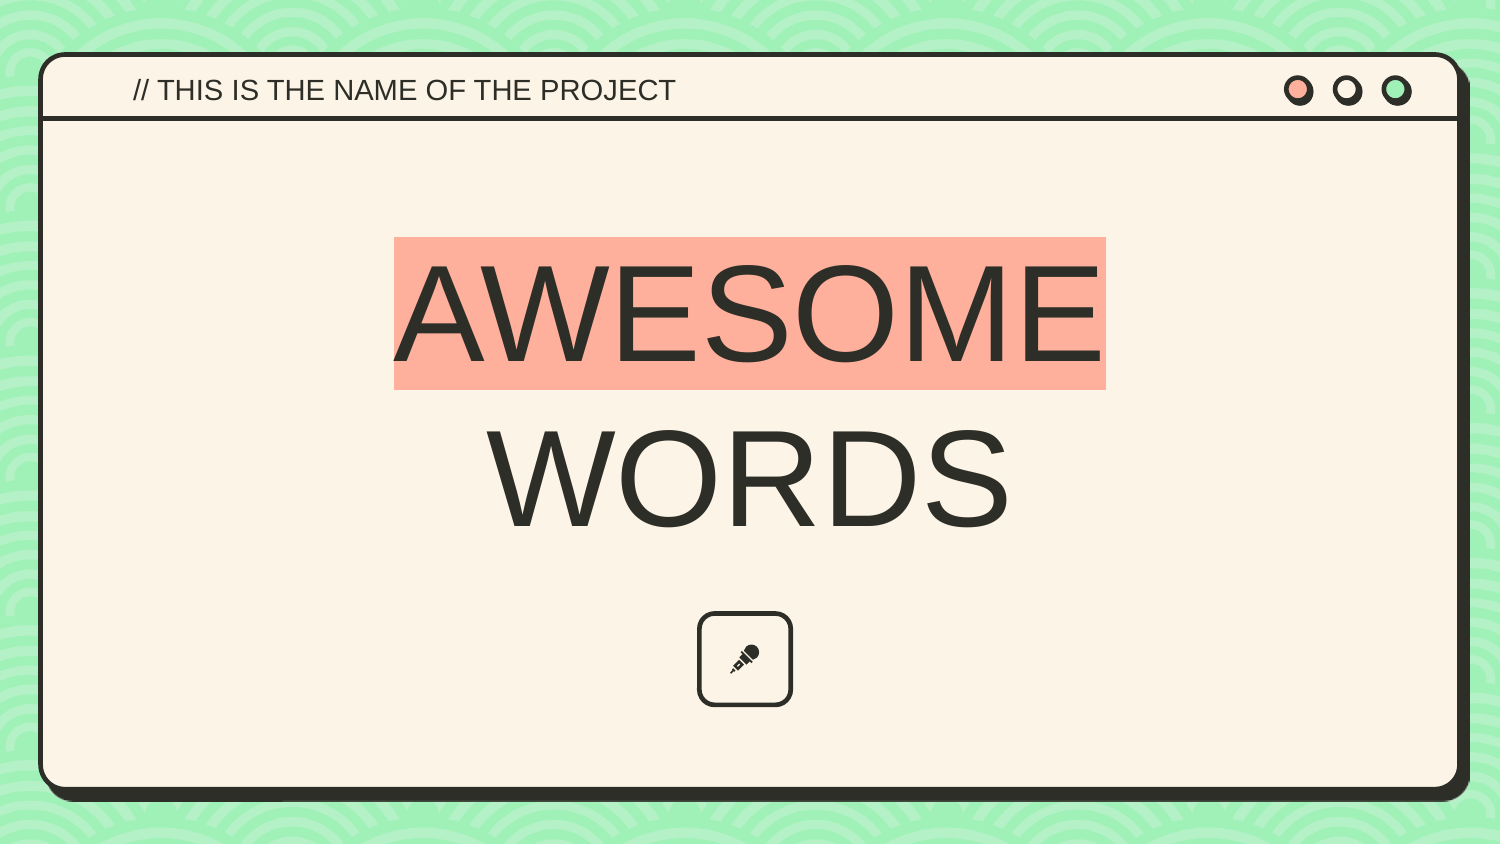

// THIS IS THE NAME OF THE PROJECT
# AWESOME WORDS